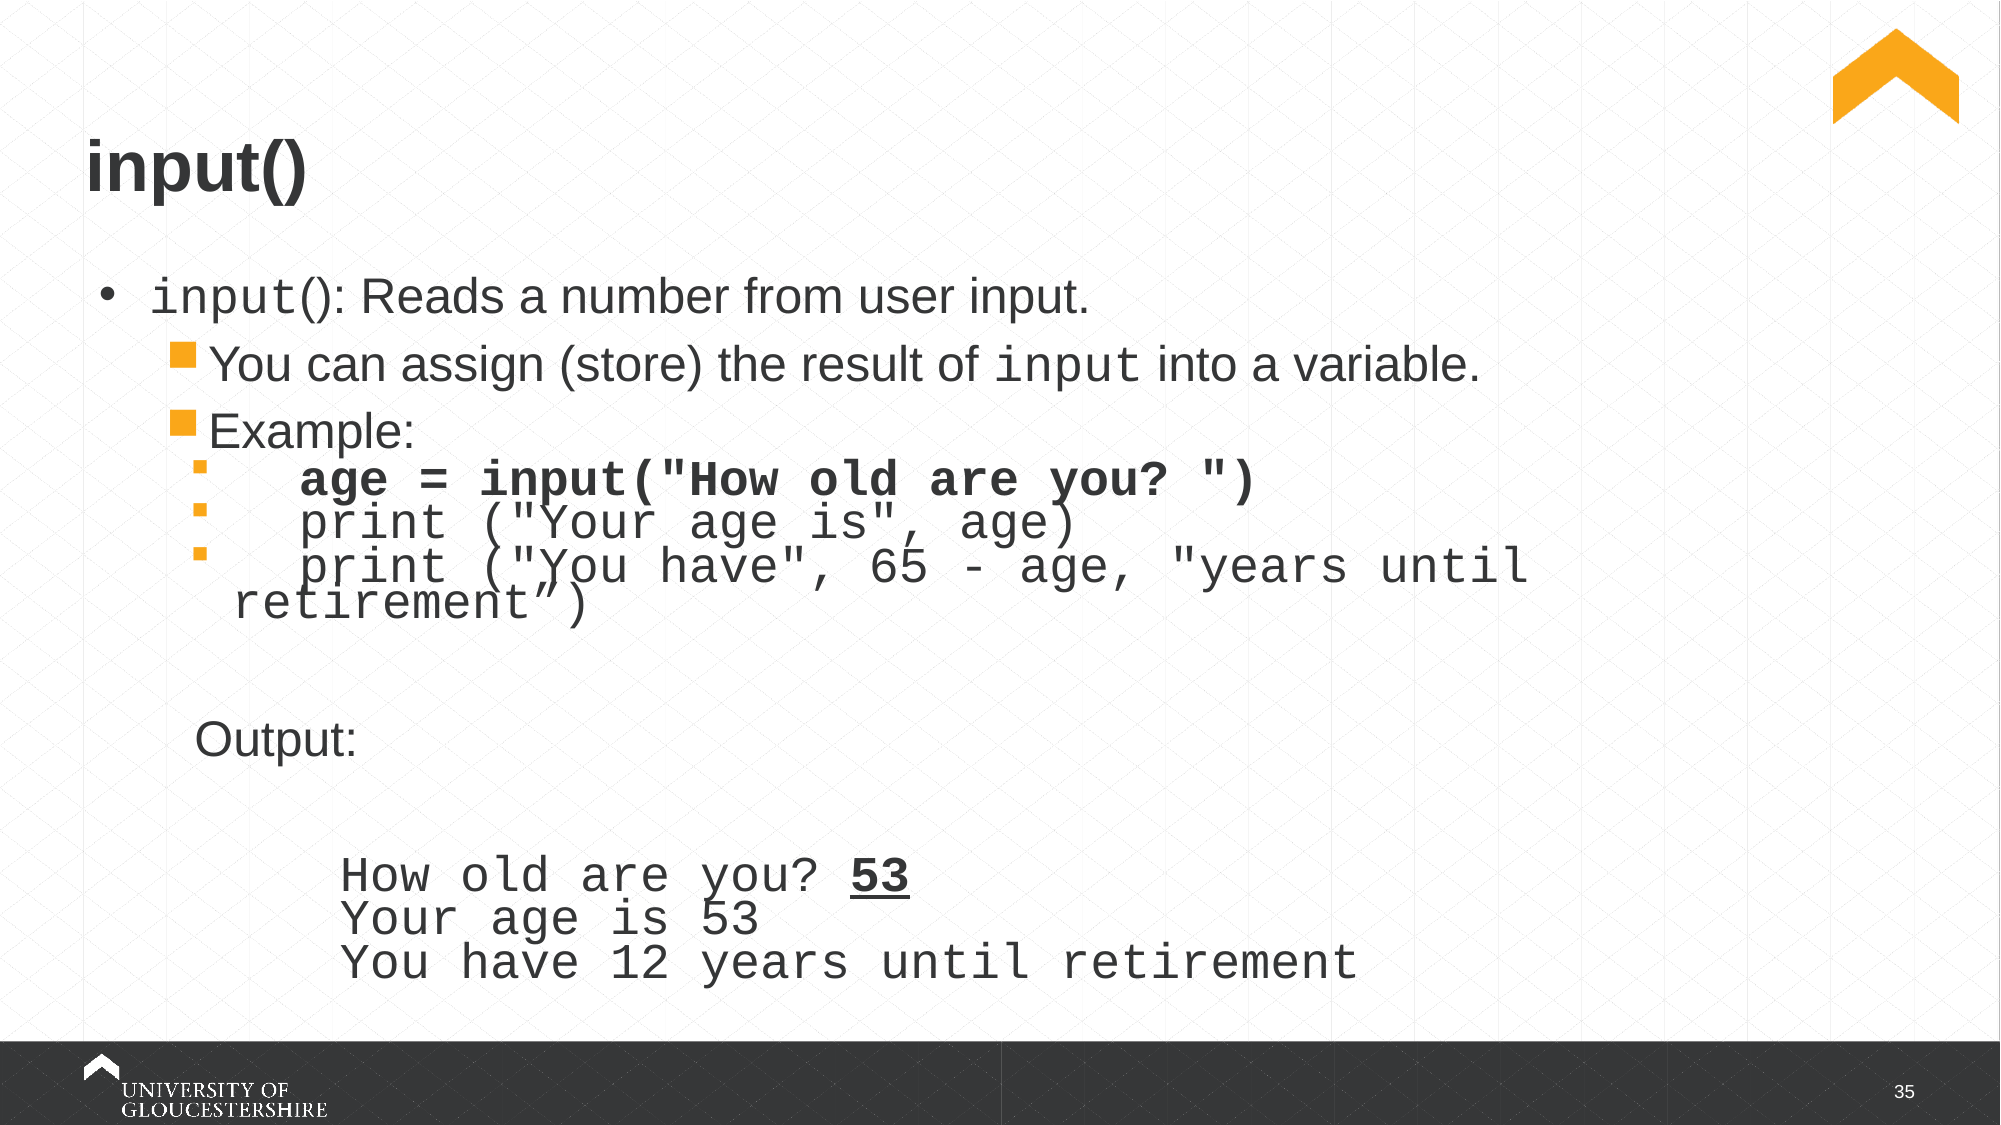

# input()
input(): Reads a number from user input.
You can assign (store) the result of input into a variable.
Example:
	age = input("How old are you? ")
	print ("Your age is", age)
	print ("You have", 65 - age, "years until retirement”)

  Output:

	How old are you? 53
	Your age is 53
	You have 12 years until retirement